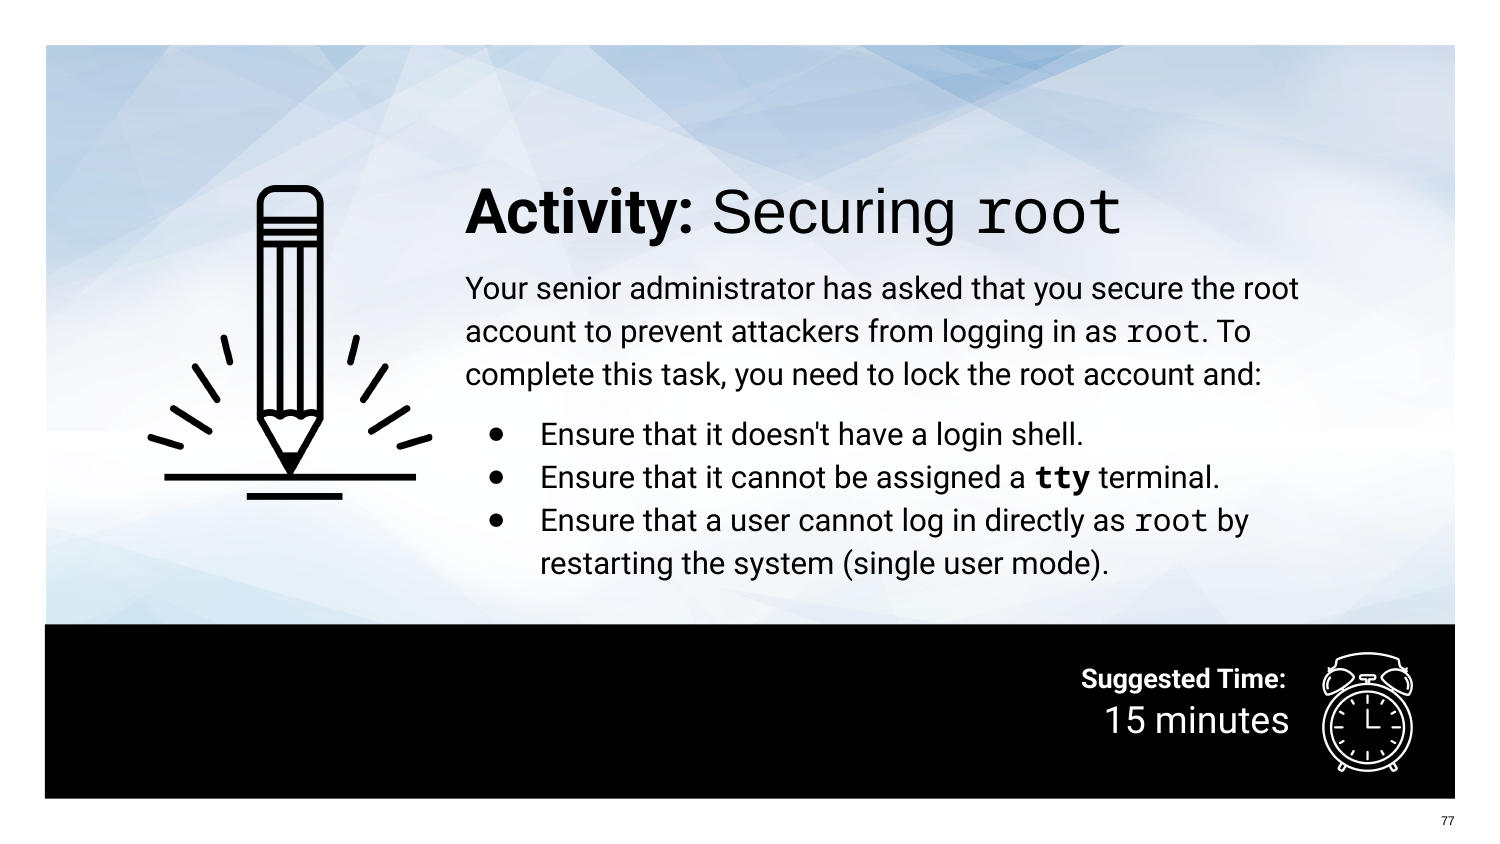

Activity: Securing root
Your senior administrator has asked that you secure the root account to prevent attackers from logging in as root. To complete this task, you need to lock the root account and:
Ensure that it doesn't have a login shell.
Ensure that it cannot be assigned a tty terminal.
Ensure that a user cannot log in directly as root by restarting the system (single user mode).

# 15 minutes

77